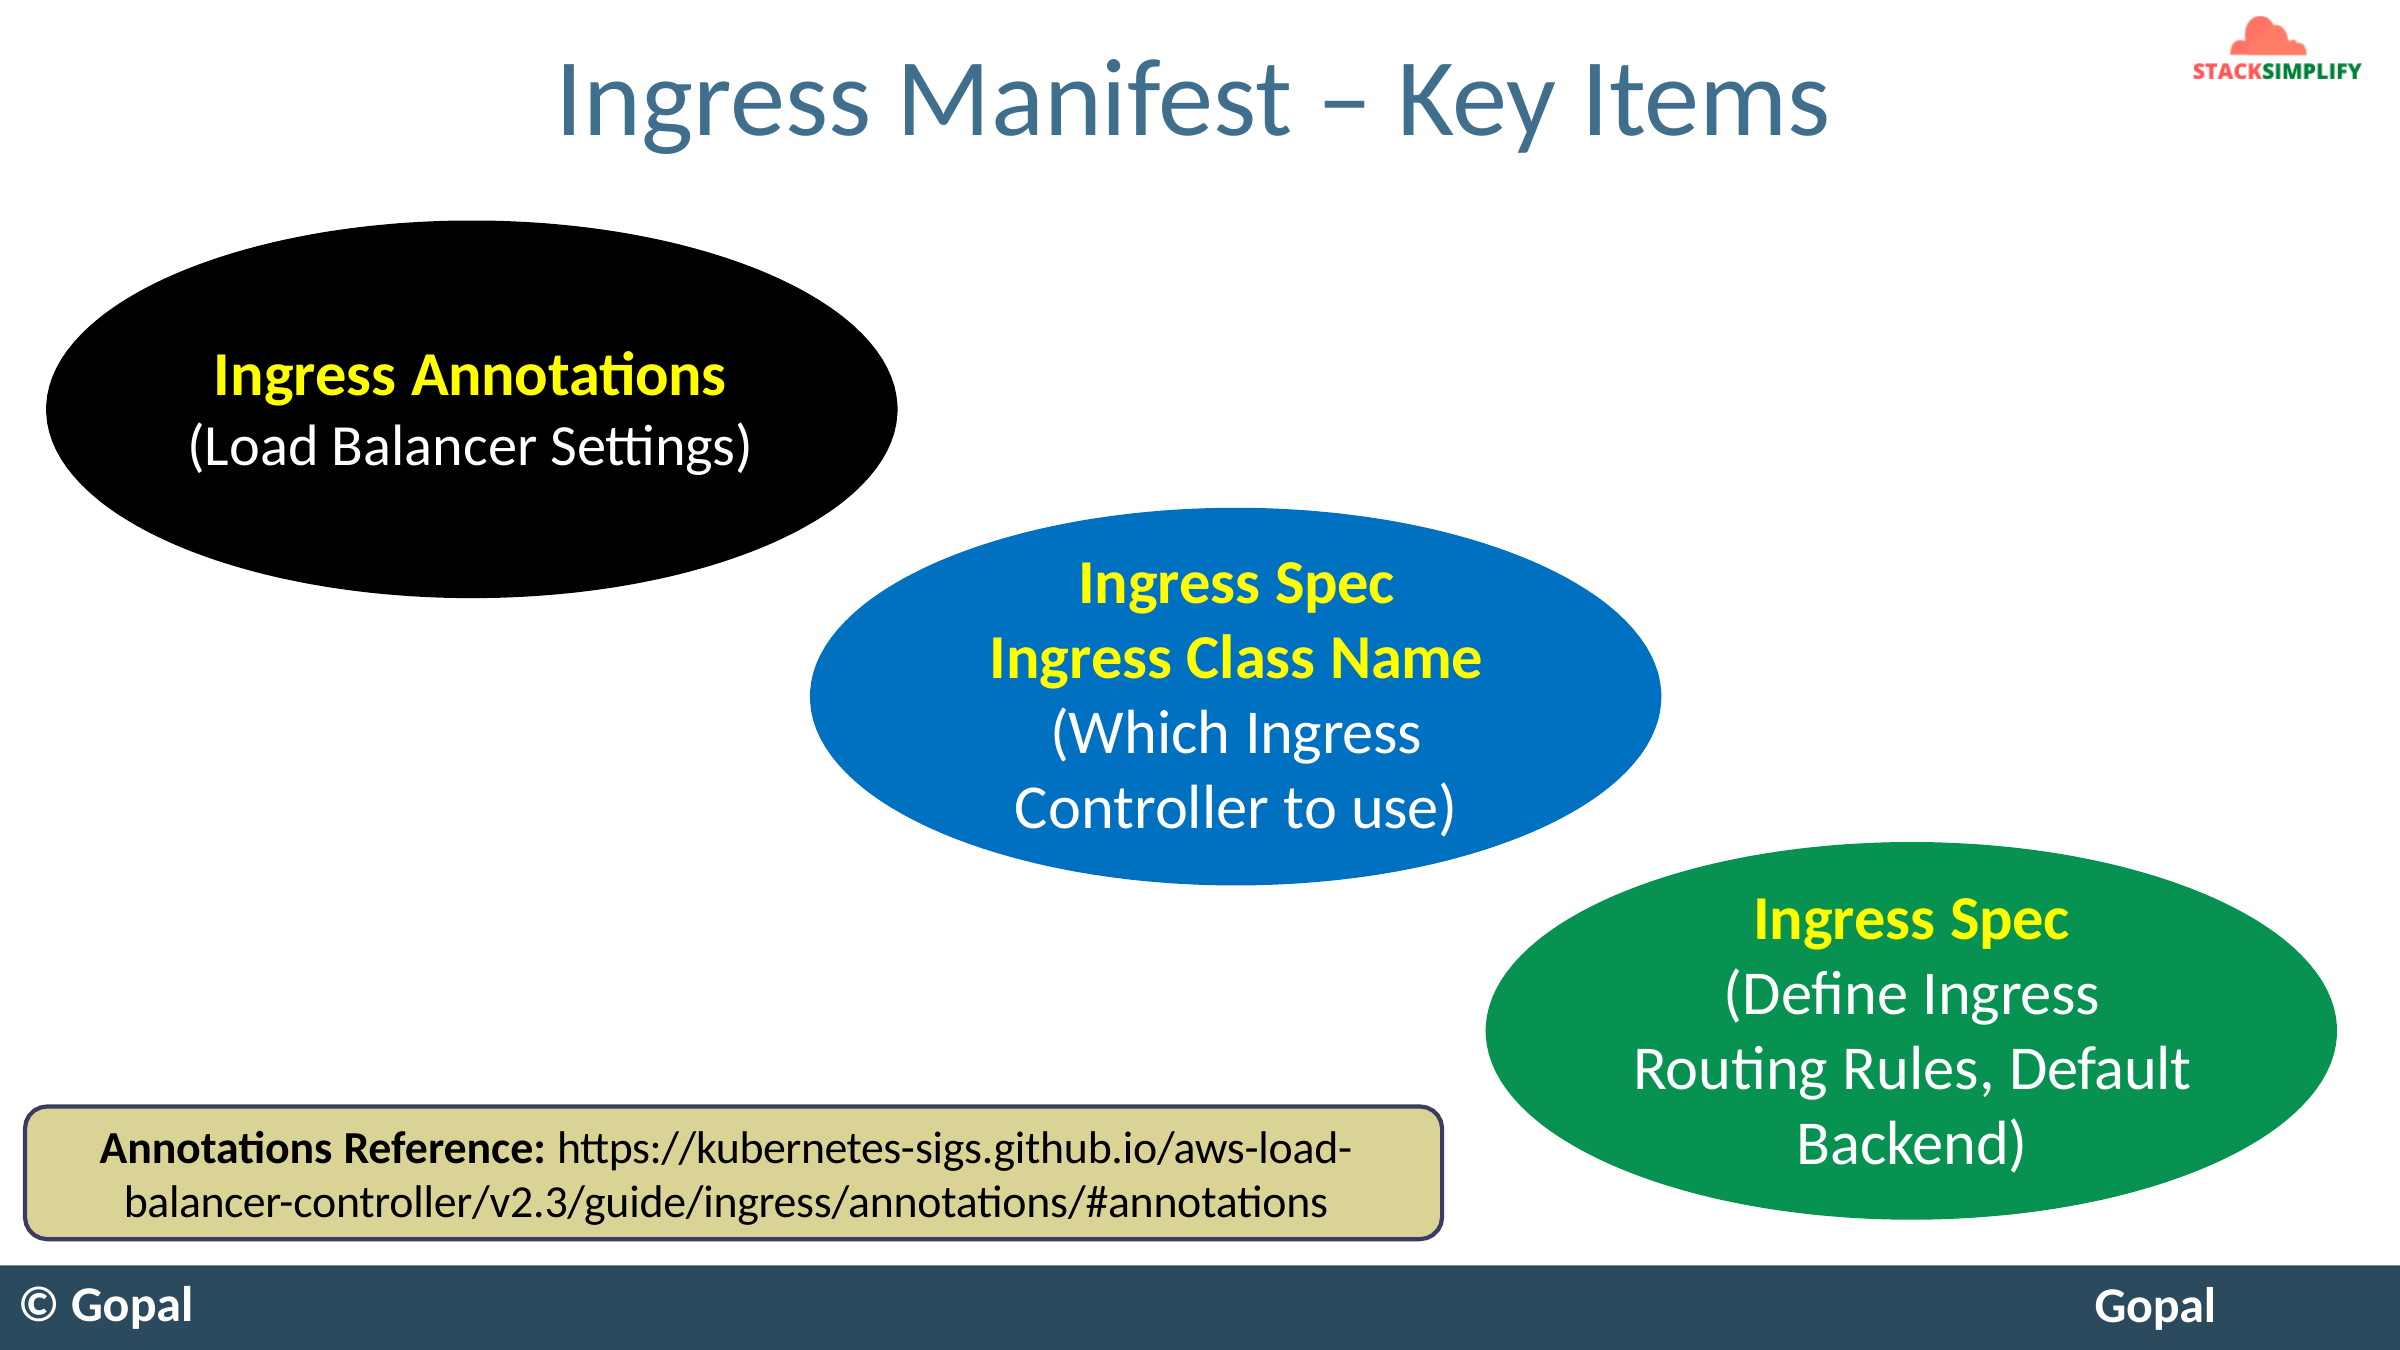

# Ingress Manifest – Key Items

Ingress Annotations
(Load Balancer Settings)

Ingress Spec Ingress Class Name (Which Ingress Controller to use)

Ingress Spec
(Define Ingress Routing Rules, Default Backend)

Annotations Reference: https://kubernetes-sigs.github.io/aws-load- balancer-controller/v2.3/guide/ingress/annotations/#annotations
© Gopal
Gopal